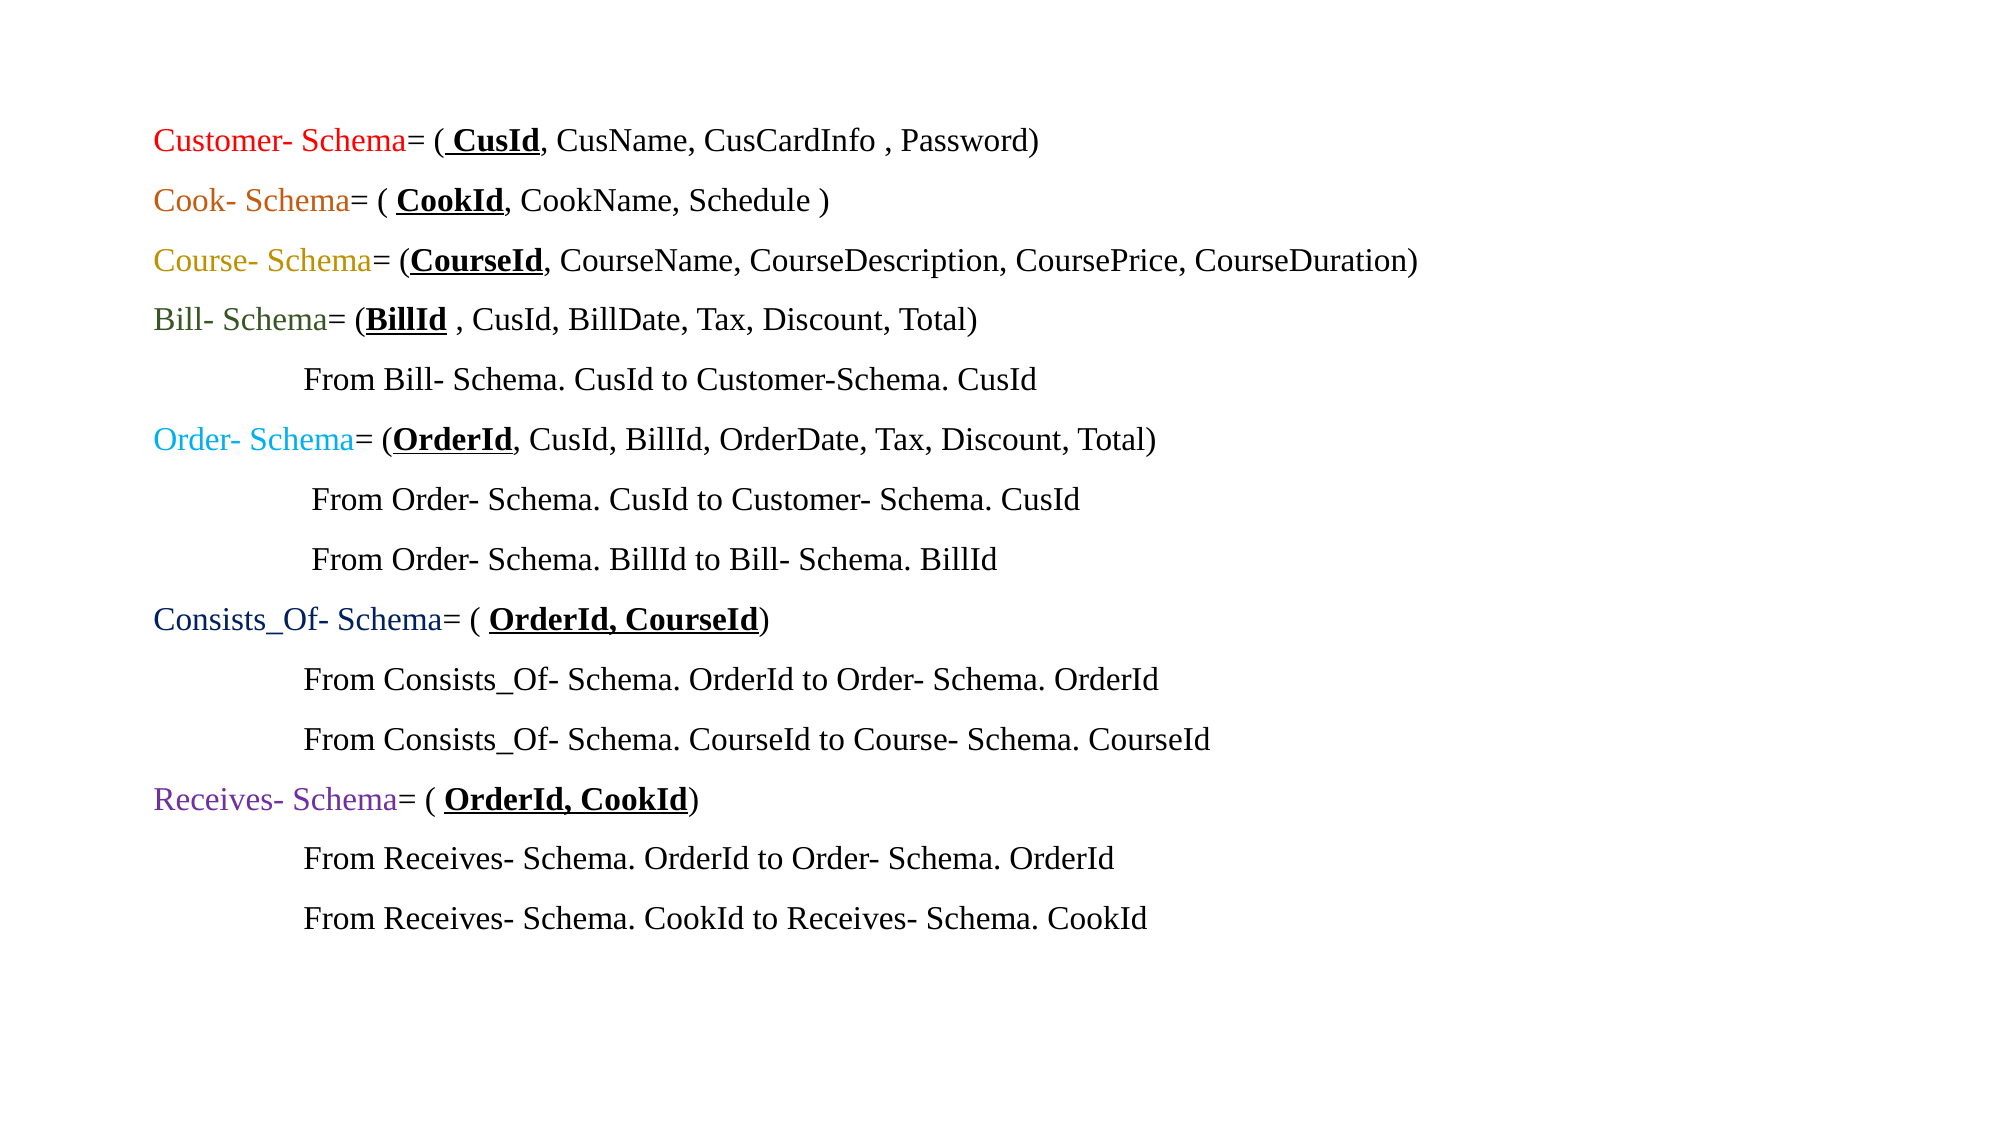

Customer- Schema= ( CusId, CusName, CusCardInfo , Password)
Cook- Schema= ( CookId, CookName, Schedule )
Course- Schema= (CourseId, CourseName, CourseDescription, CoursePrice, CourseDuration)
Bill- Schema= (BillId , CusId, BillDate, Tax, Discount, Total)
	From Bill- Schema. CusId to Customer-Schema. CusId
Order- Schema= (OrderId, CusId, BillId, OrderDate, Tax, Discount, Total)
	 From Order- Schema. CusId to Customer- Schema. CusId
	 From Order- Schema. BillId to Bill- Schema. BillId
Consists_Of- Schema= ( OrderId, CourseId)
	From Consists_Of- Schema. OrderId to Order- Schema. OrderId
	From Consists_Of- Schema. CourseId to Course- Schema. CourseId
Receives- Schema= ( OrderId, CookId)
	From Receives- Schema. OrderId to Order- Schema. OrderId
	From Receives- Schema. CookId to Receives- Schema. CookId